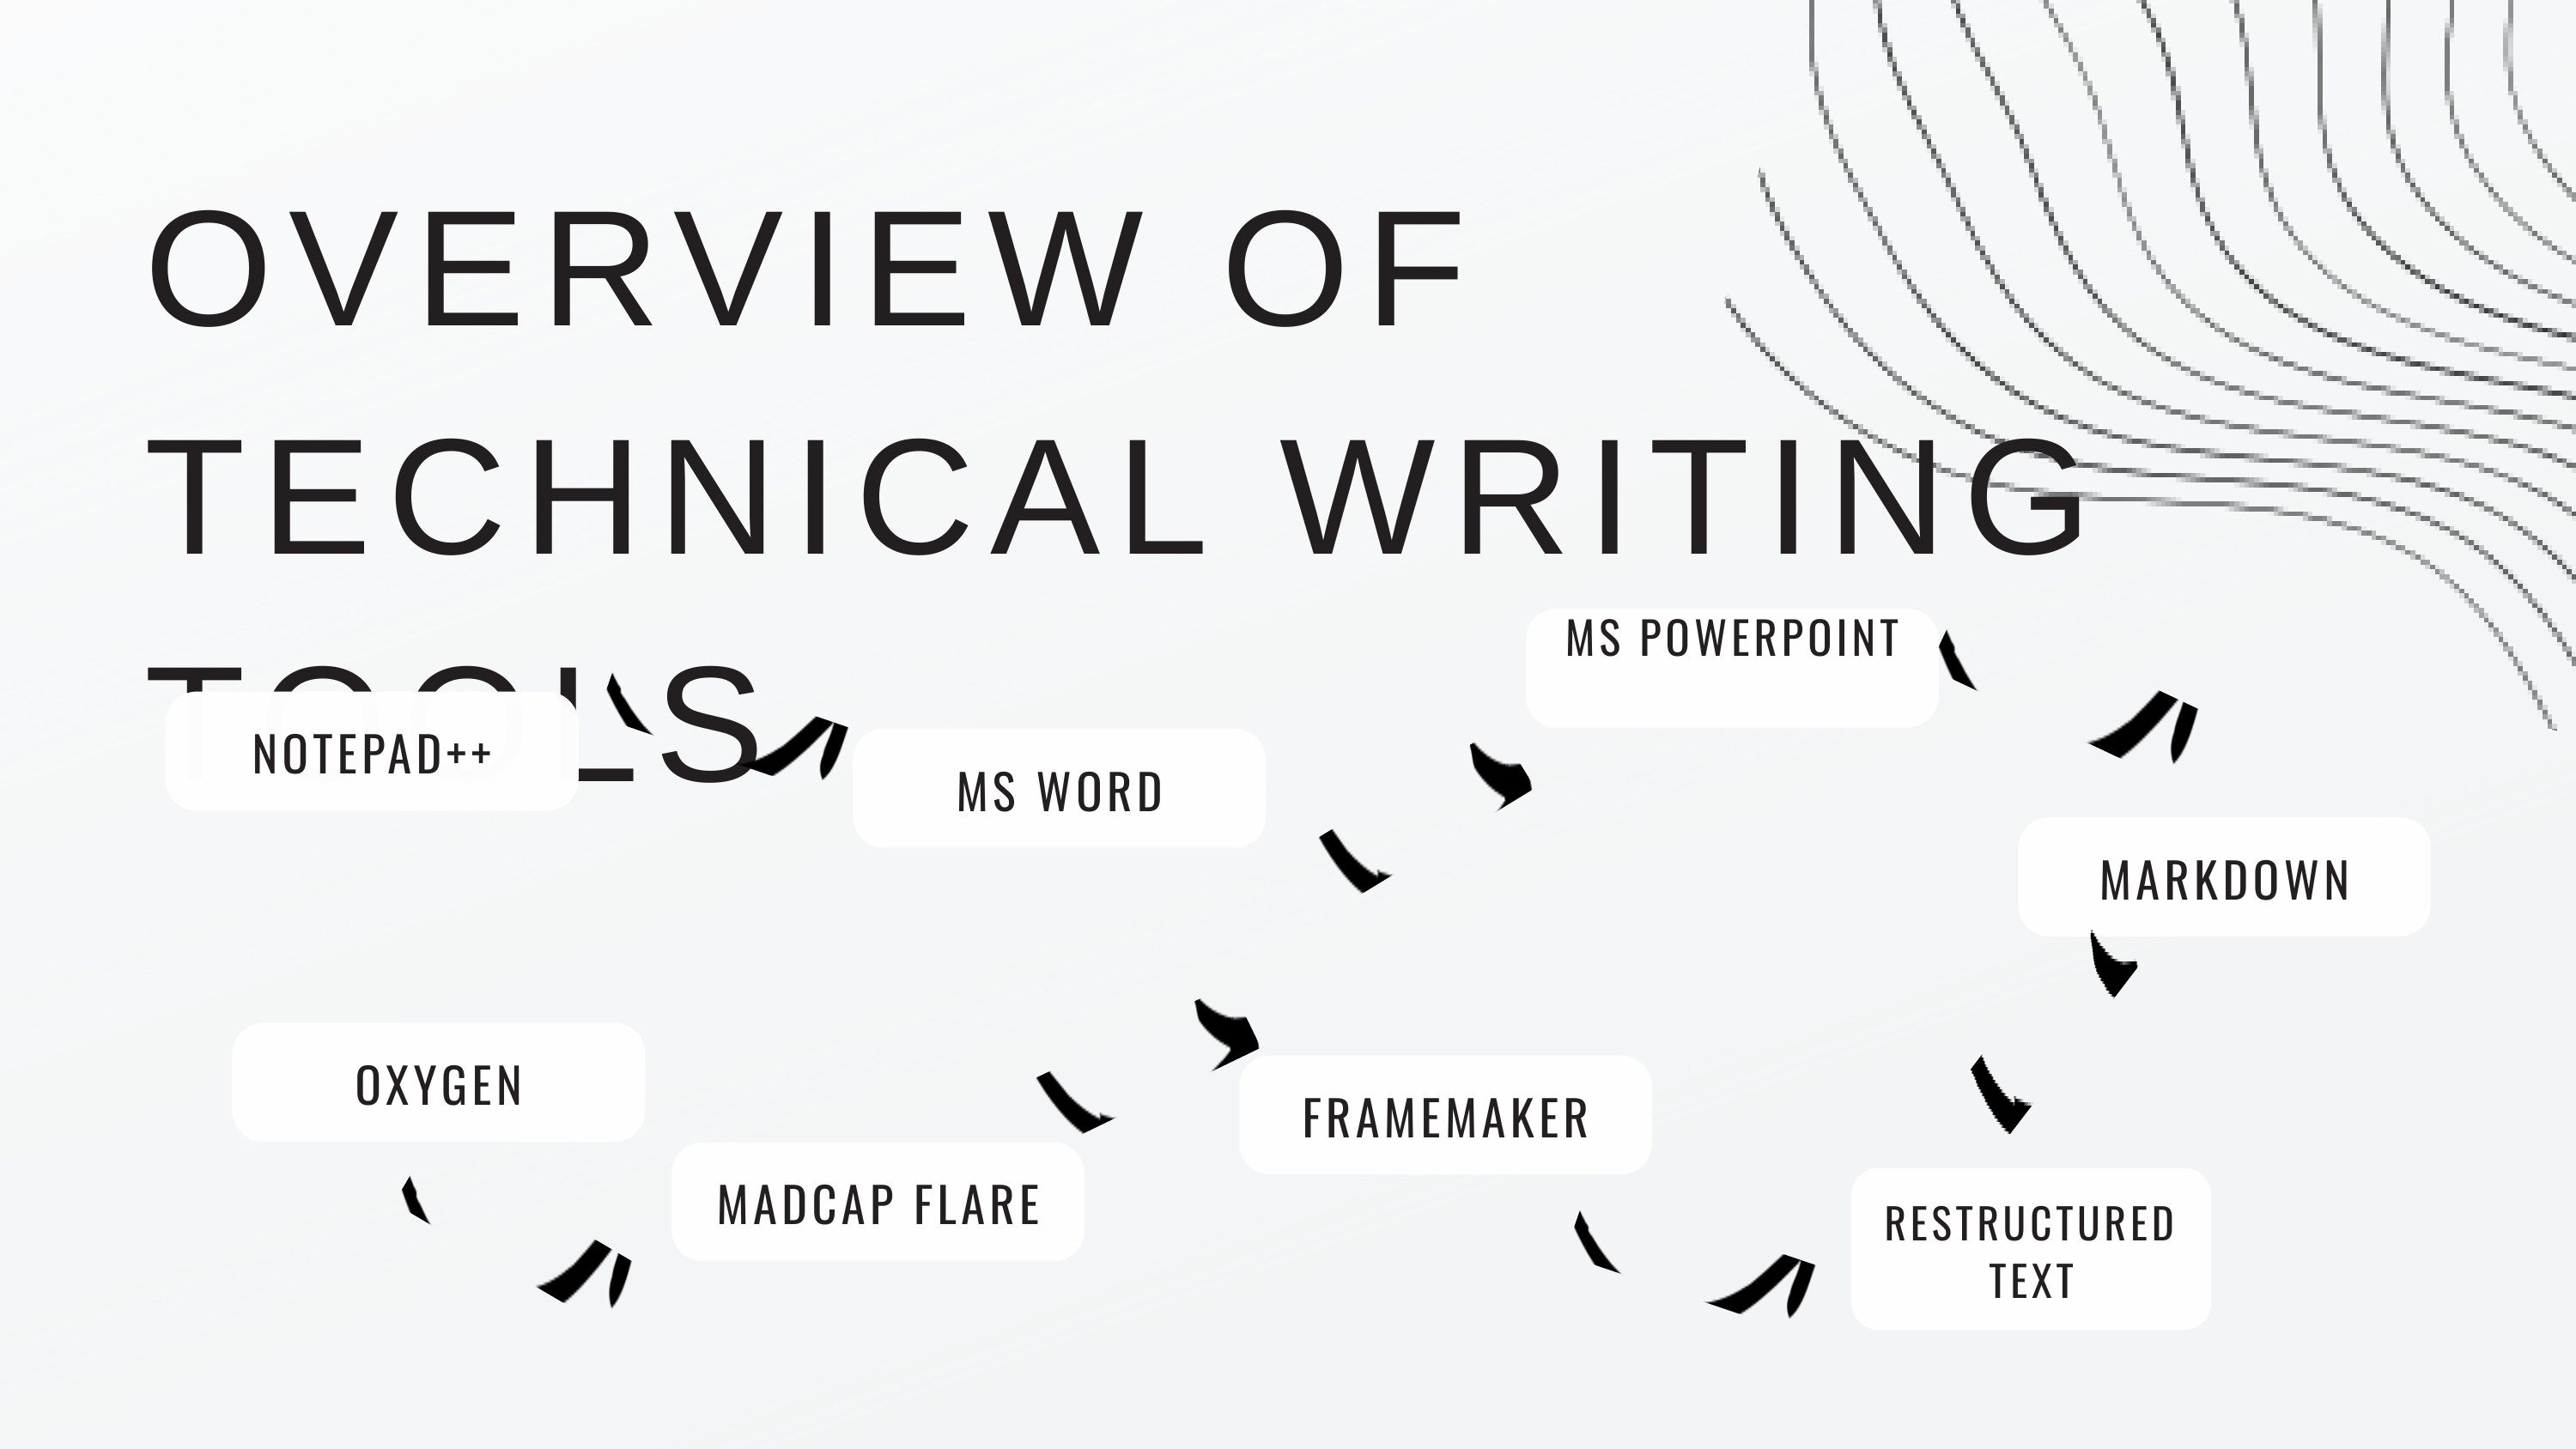

OVERVIEW OF TECHNICAL WRITING TOOLS
MS POWERPOINT

NOTEPAD++

MS WORD

MARKDOWN

OXYGEN

FRAMEMAKER

MADCAP FLARE

RESTRUCTURED TEXT